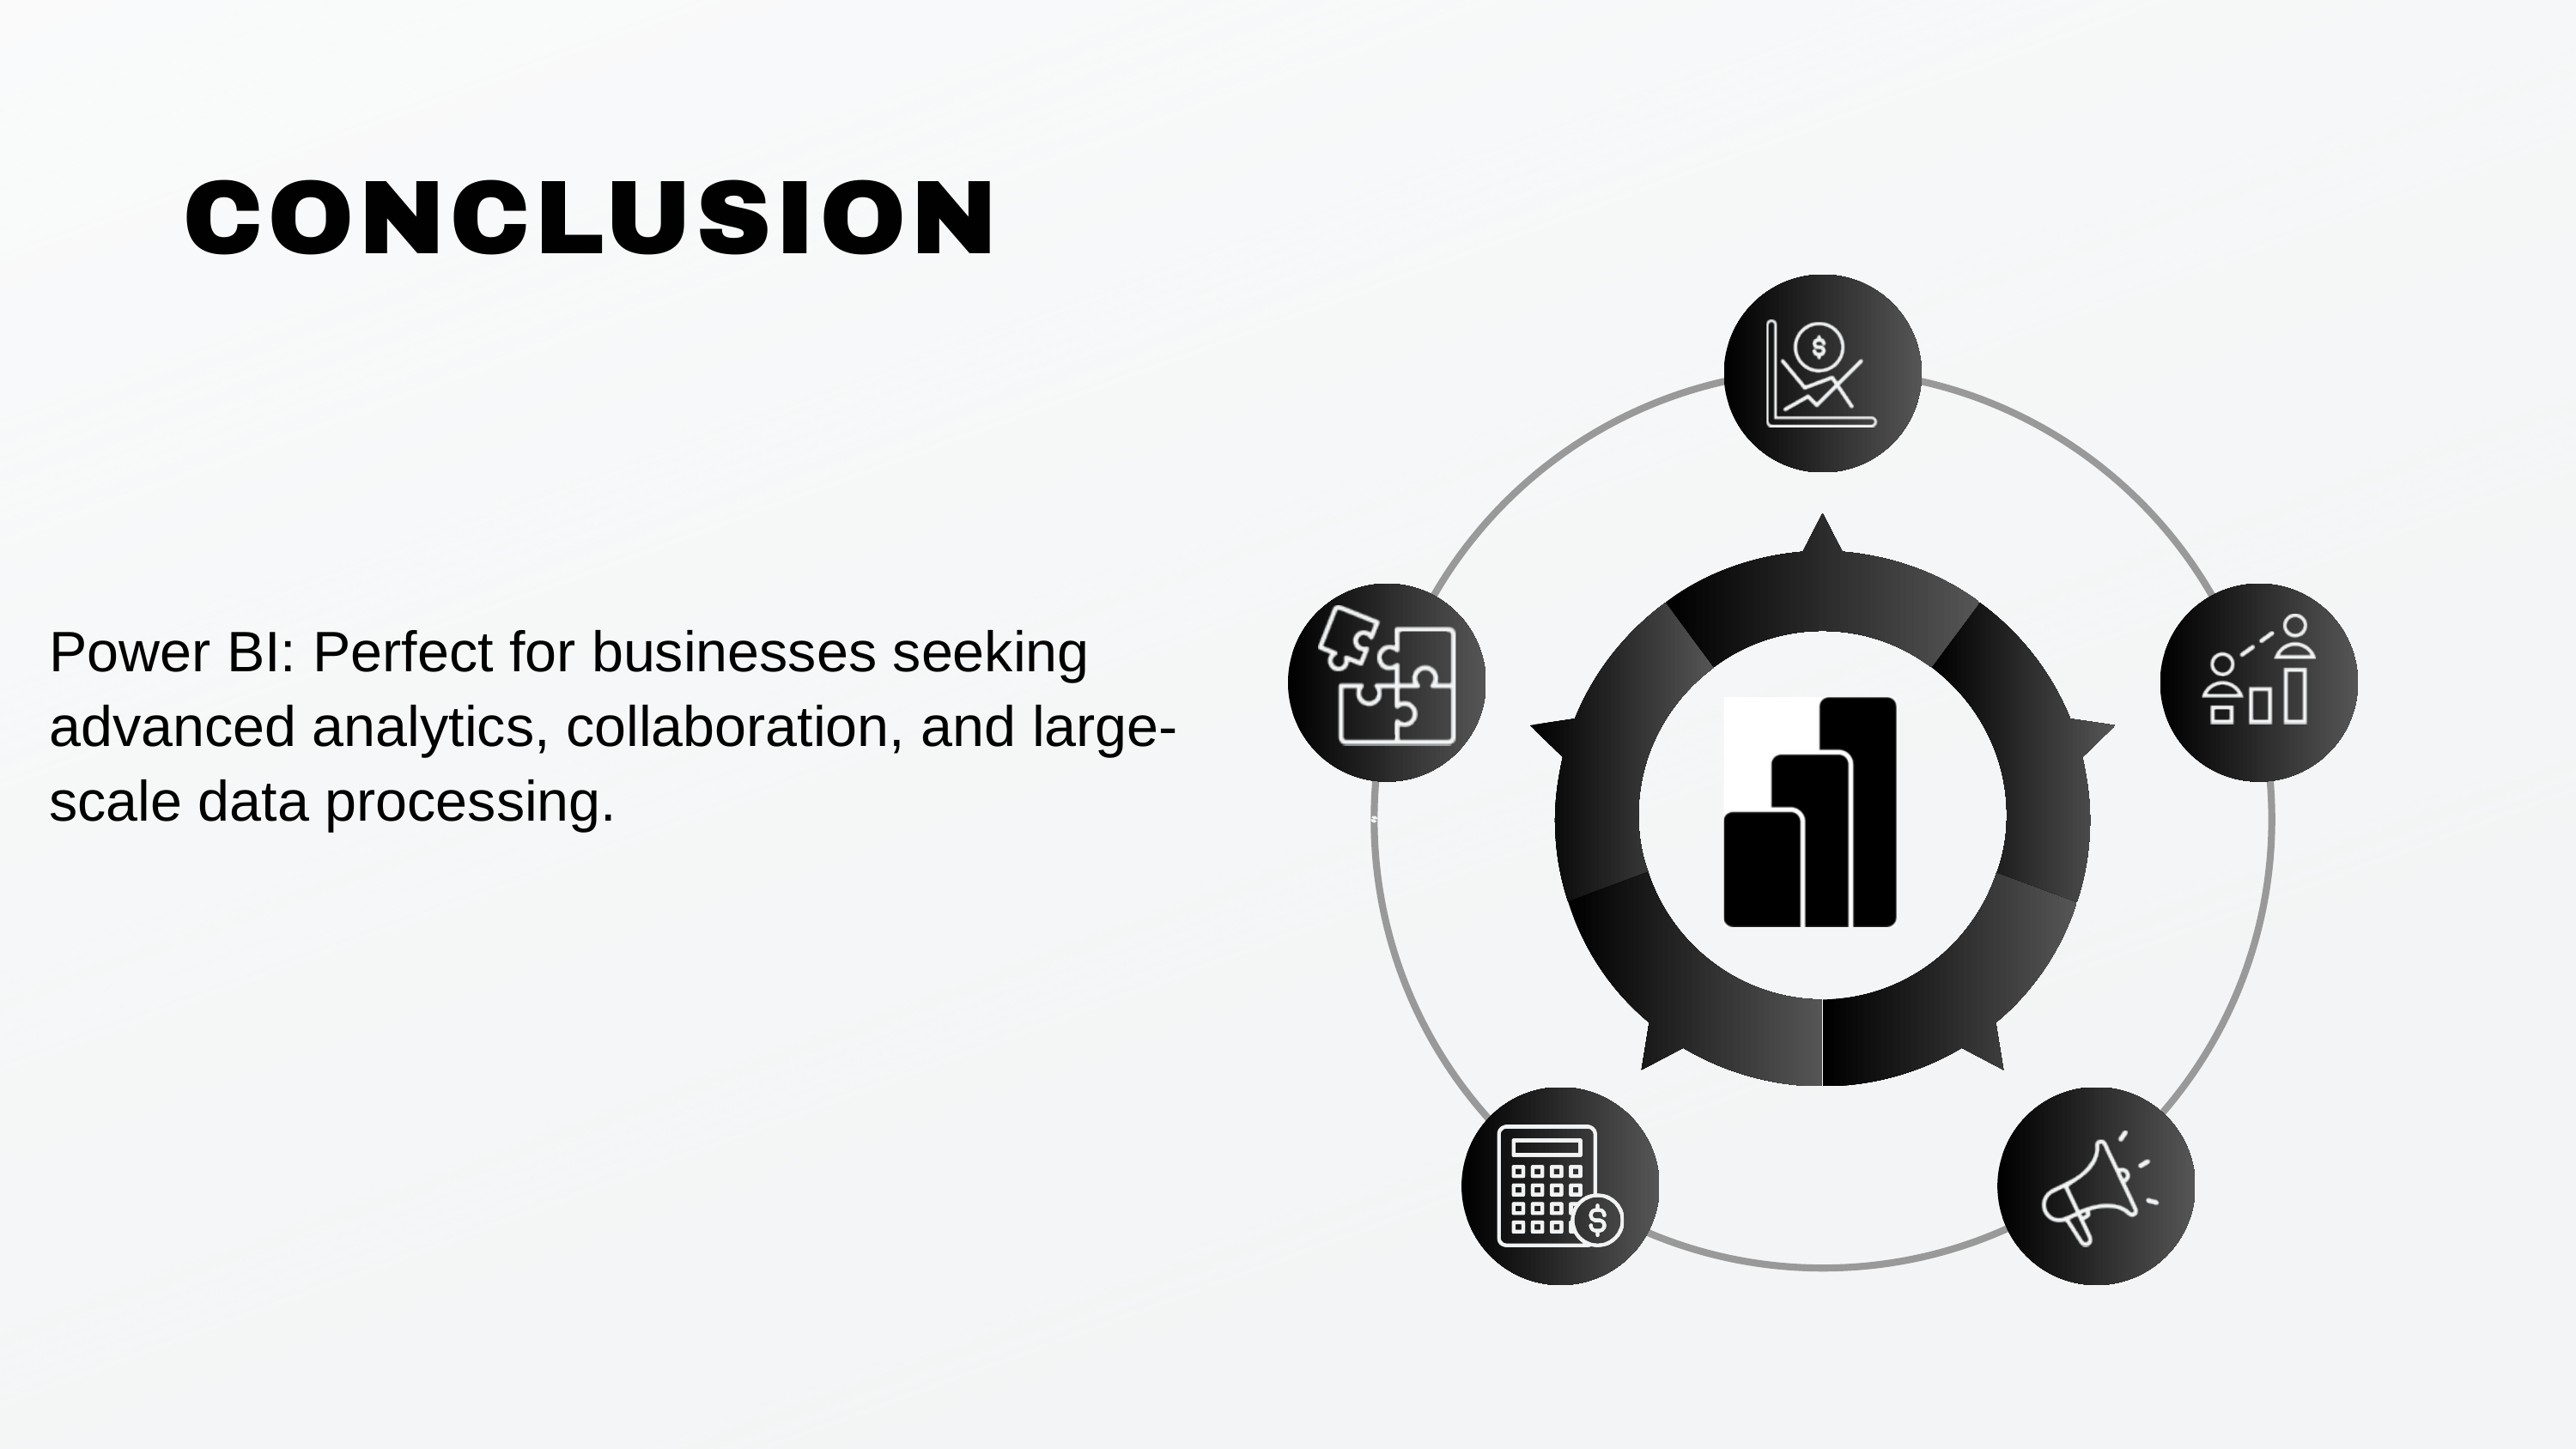

CONCLUSION

Power BI: Perfect for businesses seeking advanced analytics, collaboration, and large-scale data processing.